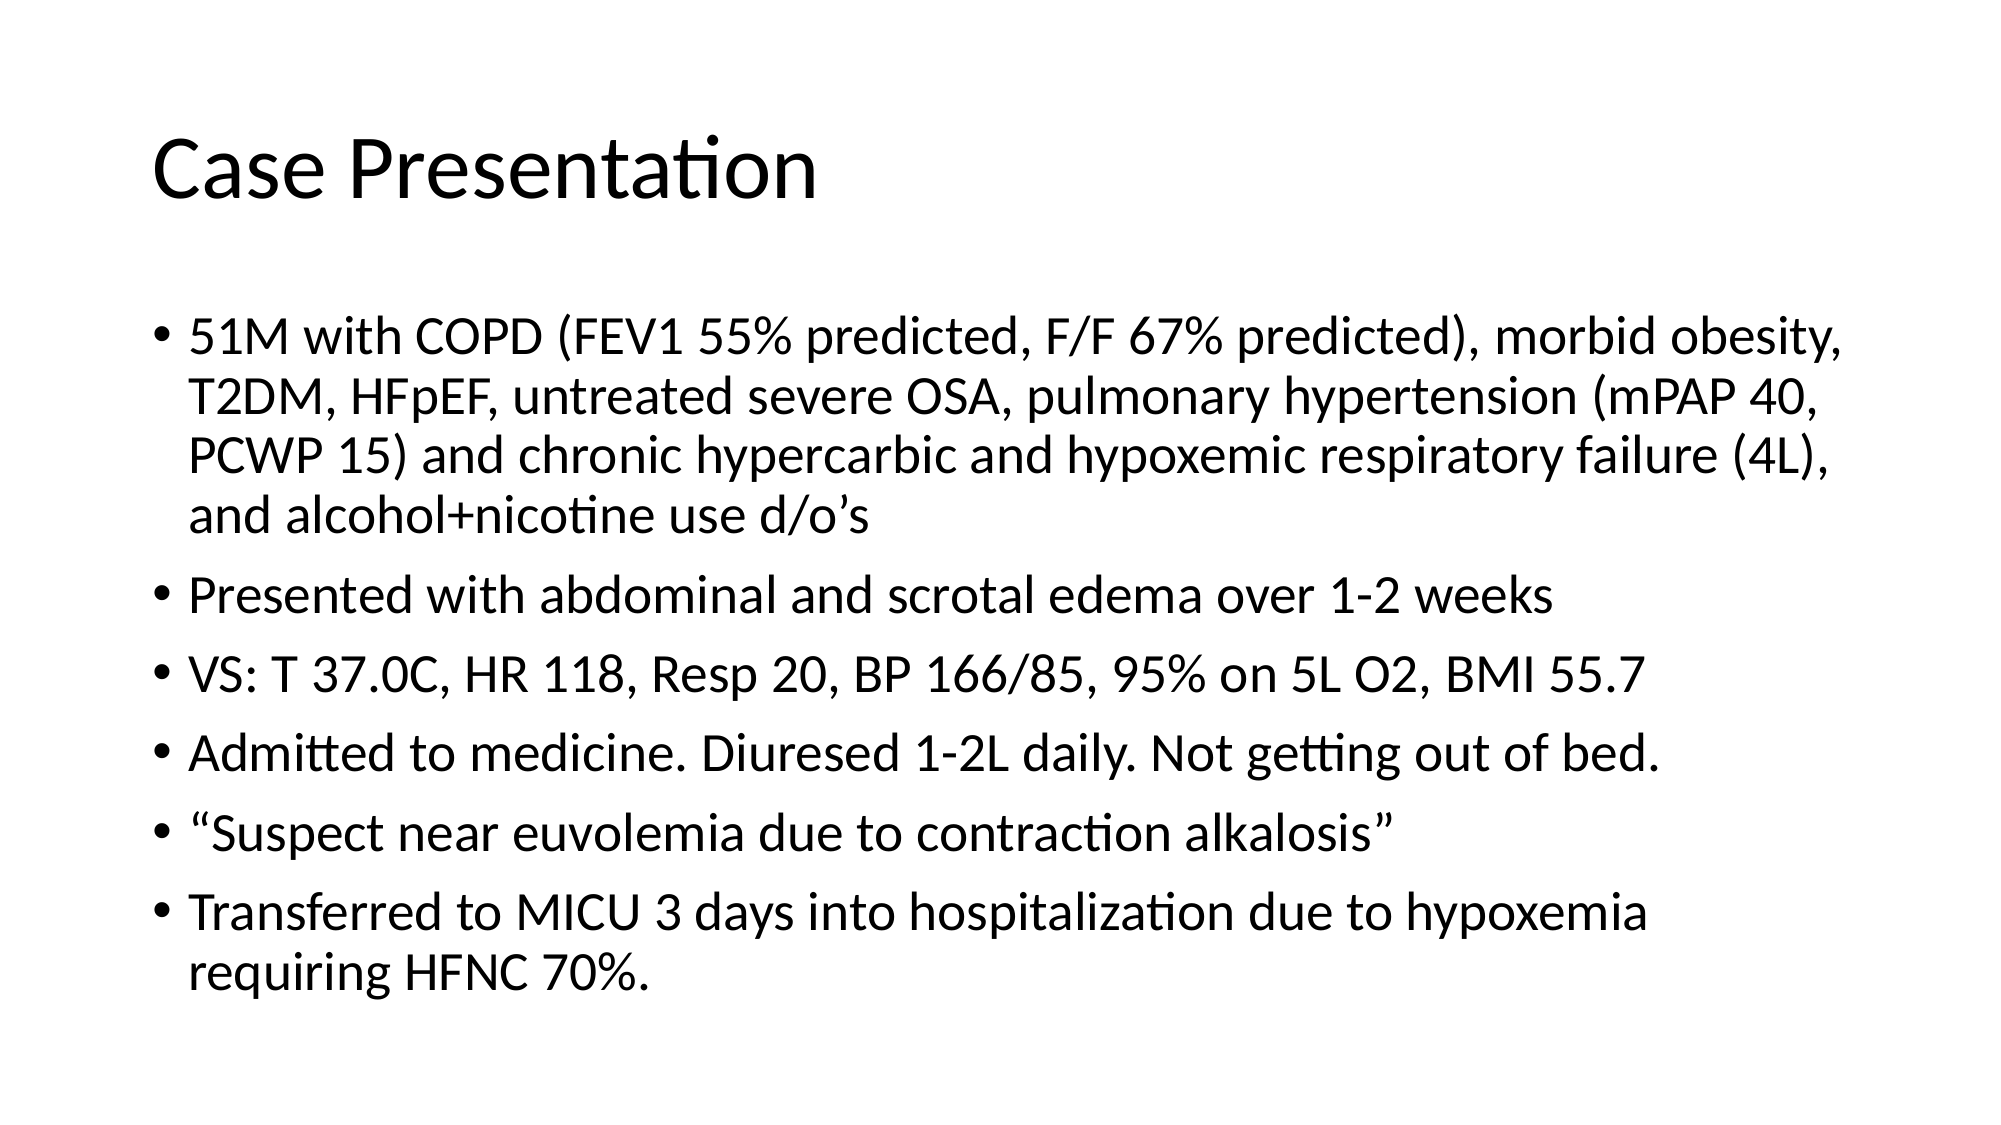

# Case Presentation
51M with COPD (FEV1 55% predicted, F/F 67% predicted), morbid obesity, T2DM, HFpEF, untreated severe OSA, pulmonary hypertension (mPAP 40, PCWP 15) and chronic hypercarbic and hypoxemic respiratory failure (4L), and alcohol+nicotine use d/o’s
Presented with abdominal and scrotal edema over 1-2 weeks
VS: T 37.0C, HR 118, Resp 20, BP 166/85, 95% on 5L O2, BMI 55.7
Admitted to medicine. Diuresed 1-2L daily. Not getting out of bed.
“Suspect near euvolemia due to contraction alkalosis”
Transferred to MICU 3 days into hospitalization due to hypoxemia requiring HFNC 70%.